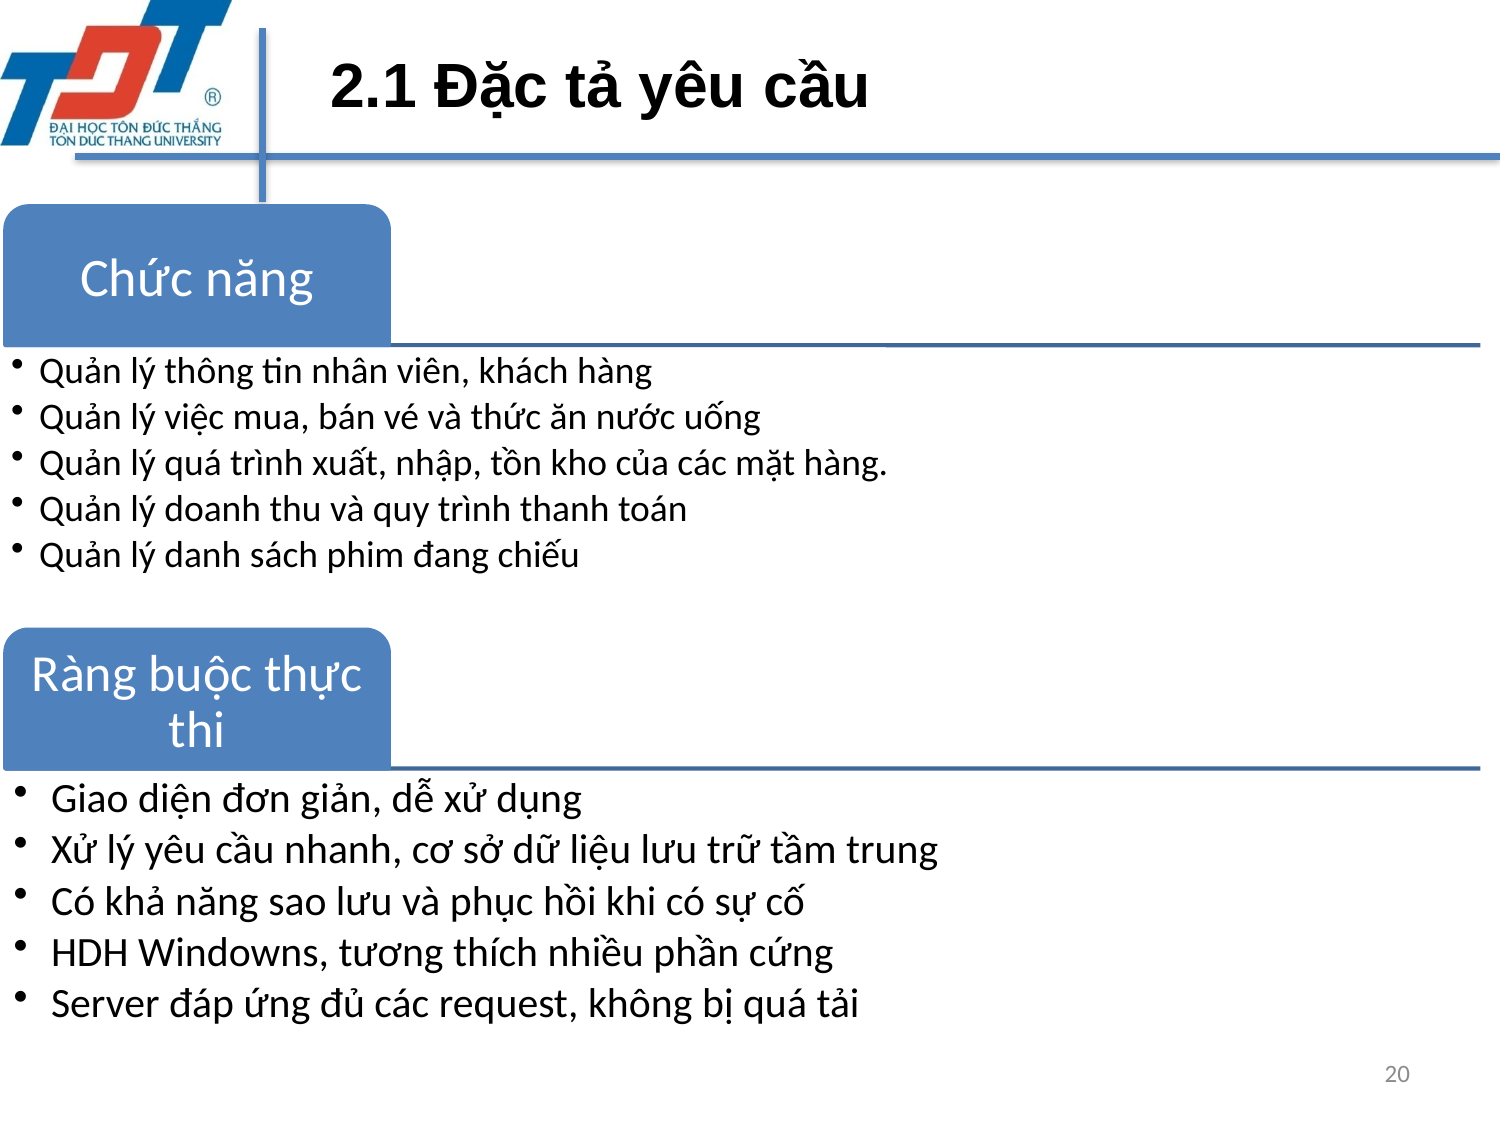

2.1 Đặc tả yêu cầu

Chức năng
Quản lý thông tin nhân viên, khách hàng
Quản lý việc mua, bán vé và thức ăn nước uống
Quản lý quá trình xuất, nhập, tồn kho của các mặt hàng.
Quản lý doanh thu và quy trình thanh toán
Quản lý danh sách phim đang chiếu

Ràng buộc thực thi
Giao diện đơn giản, dễ xử dụng
Xử lý yêu cầu nhanh, cơ sở dữ liệu lưu trữ tầm trung
Có khả năng sao lưu và phục hồi khi có sự cố
HDH Windowns, tương thích nhiều phần cứng
Server đáp ứng đủ các request, không bị quá tải
20